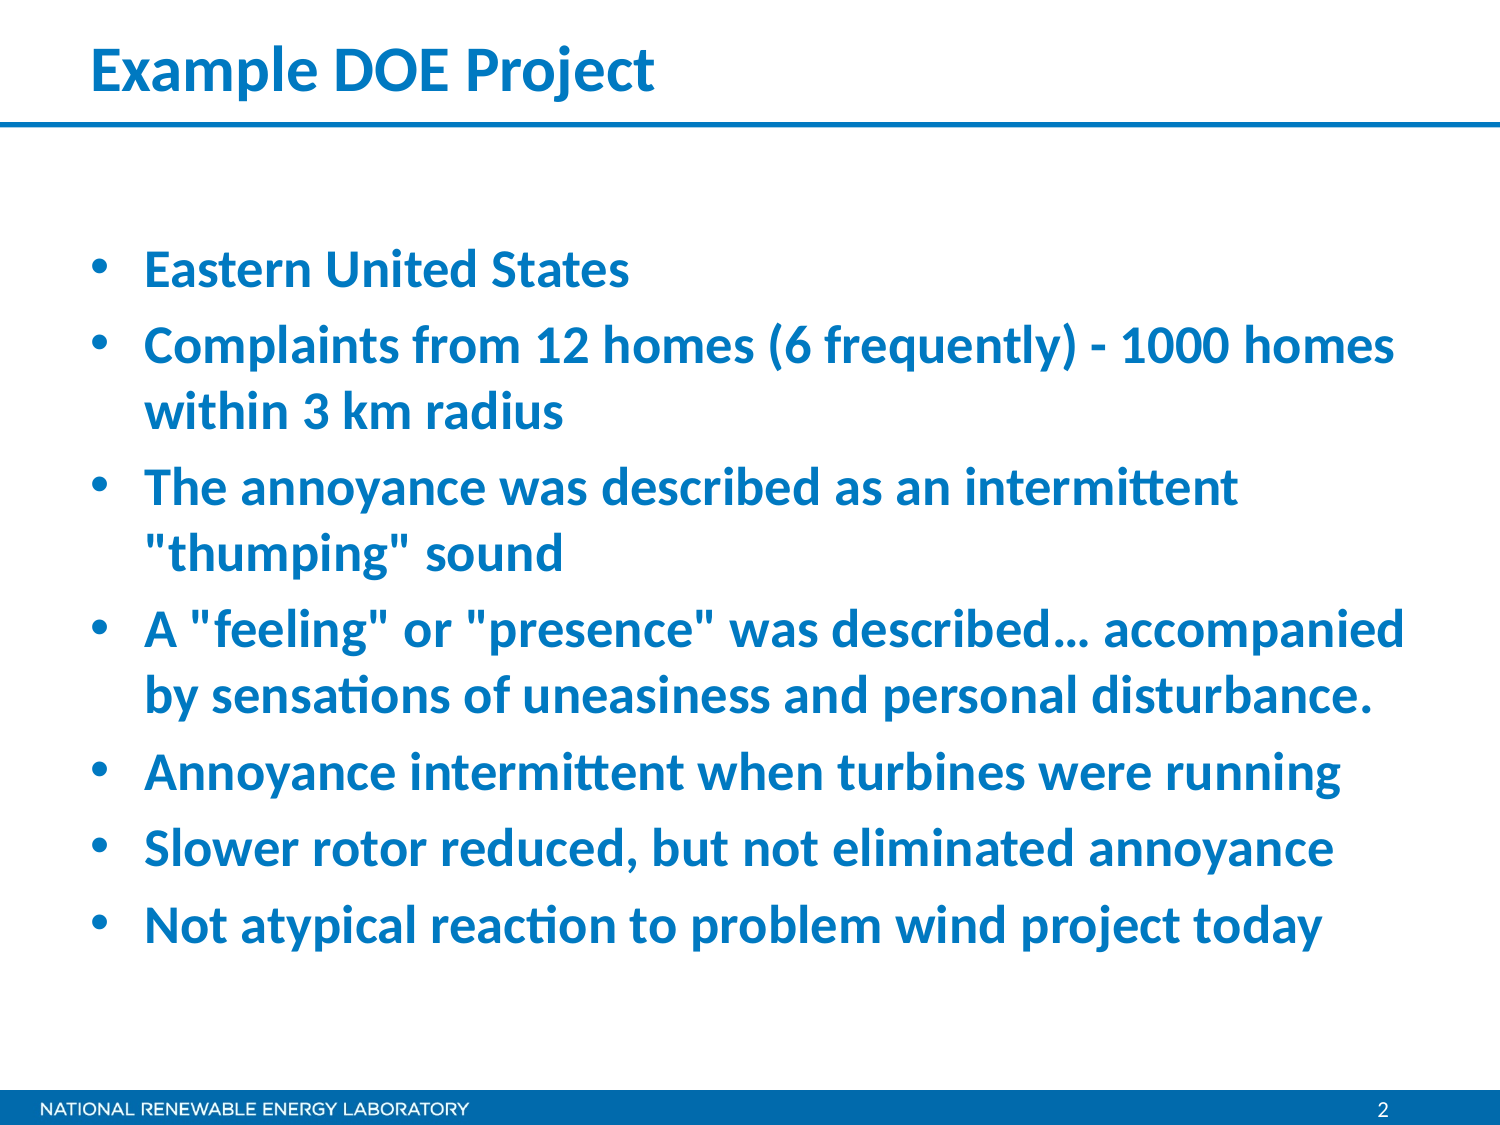

# Example DOE Project
Eastern United States
Complaints from 12 homes (6 frequently) - 1000 homes within 3 km radius
The annoyance was described as an intermittent "thumping" sound
A "feeling" or "presence" was described… accompanied by sensations of uneasiness and personal disturbance.
Annoyance intermittent when turbines were running
Slower rotor reduced, but not eliminated annoyance
Not atypical reaction to problem wind project today